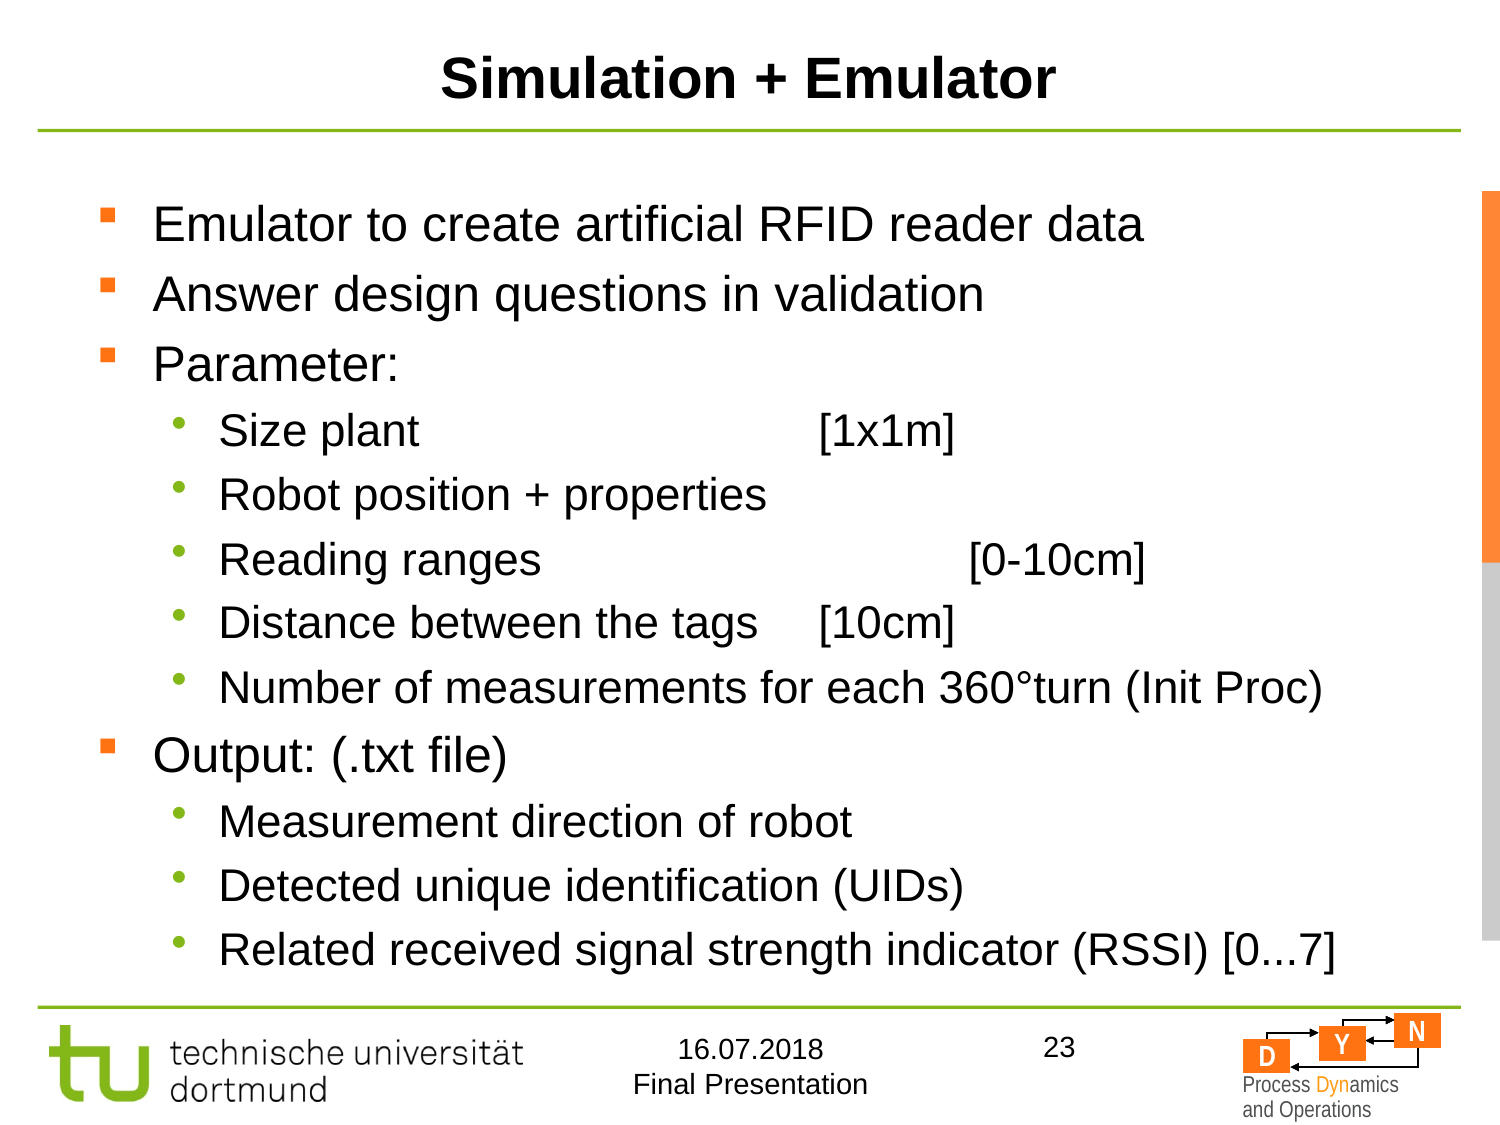

# Simulation + Emulator
Emulator to create artificial RFID reader data
Answer design questions in validation
Parameter:
Size plant			[1x1m]
Robot position + properties
Reading ranges			[0-10cm]
Distance between the tags	[10cm]
Number of measurements for each 360°turn (Init Proc)
Output: (.txt file)
Measurement direction of robot
Detected unique identification (UIDs)
Related received signal strength indicator (RSSI) [0...7]